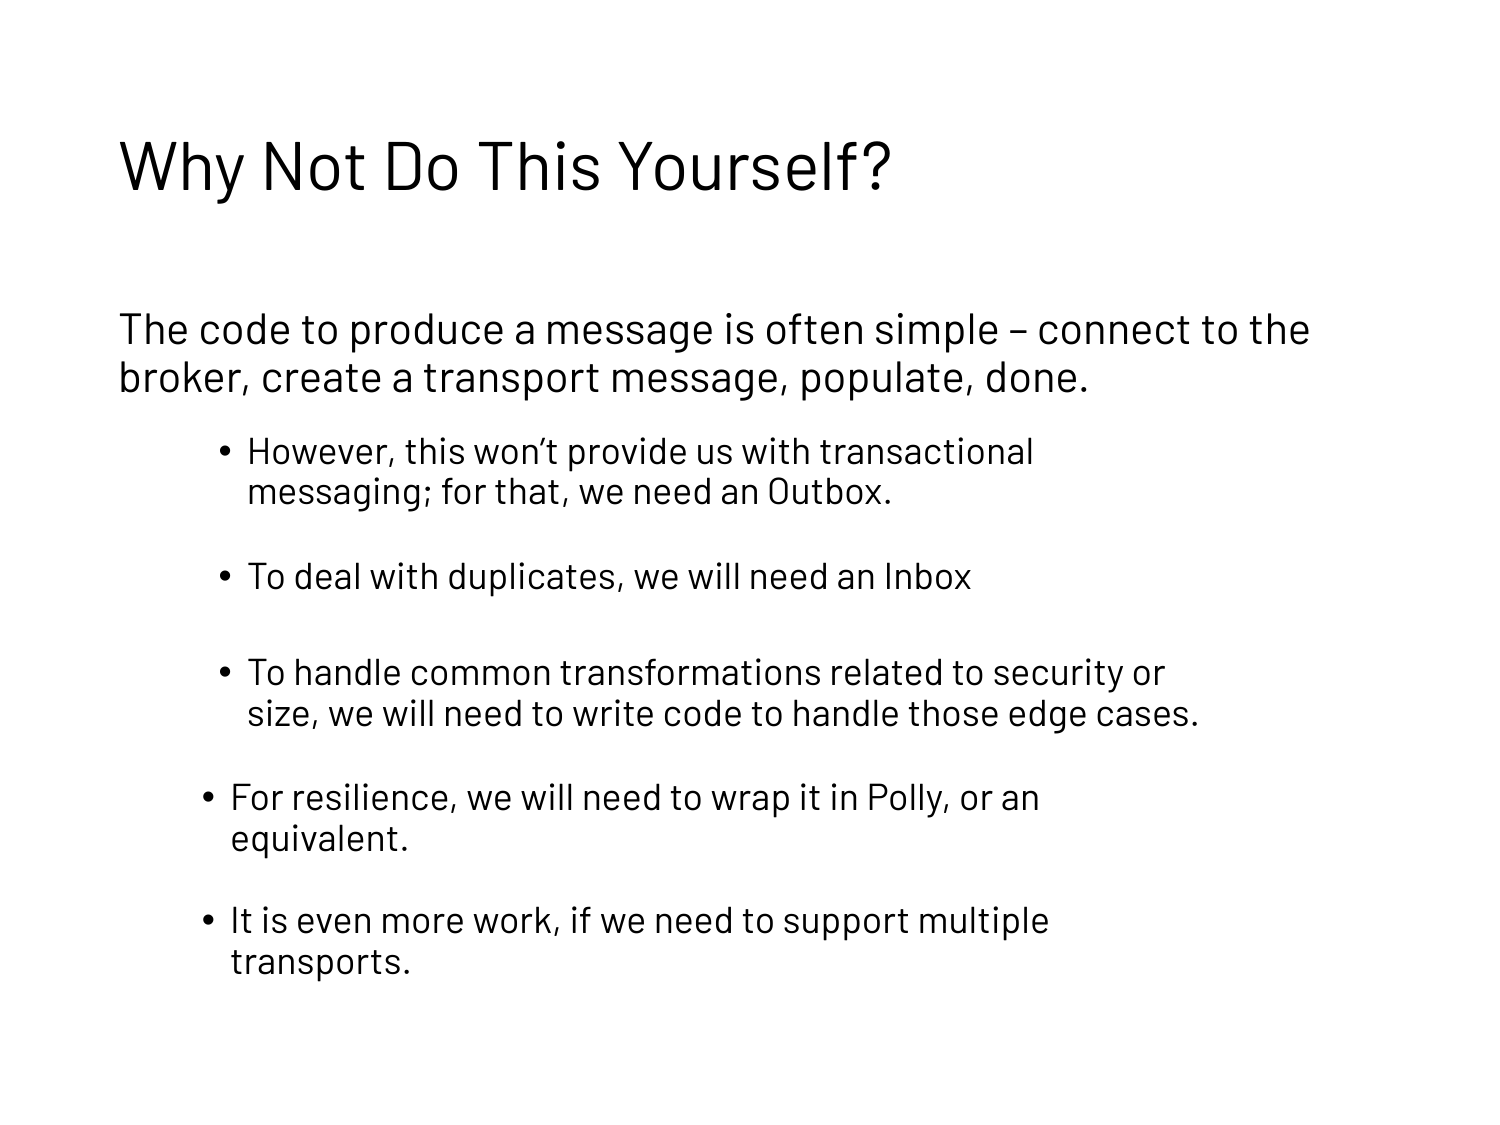

# Why Not Do This Yourself?
The code to produce a message is often simple – connect to the broker, create a transport message, populate, done.
However, this won’t provide us with transactional messaging; for that, we need an Outbox.
To deal with duplicates, we will need an Inbox
To handle common transformations related to security or size, we will need to write code to handle those edge cases.
For resilience, we will need to wrap it in Polly, or an equivalent.
It is even more work, if we need to support multiple transports.